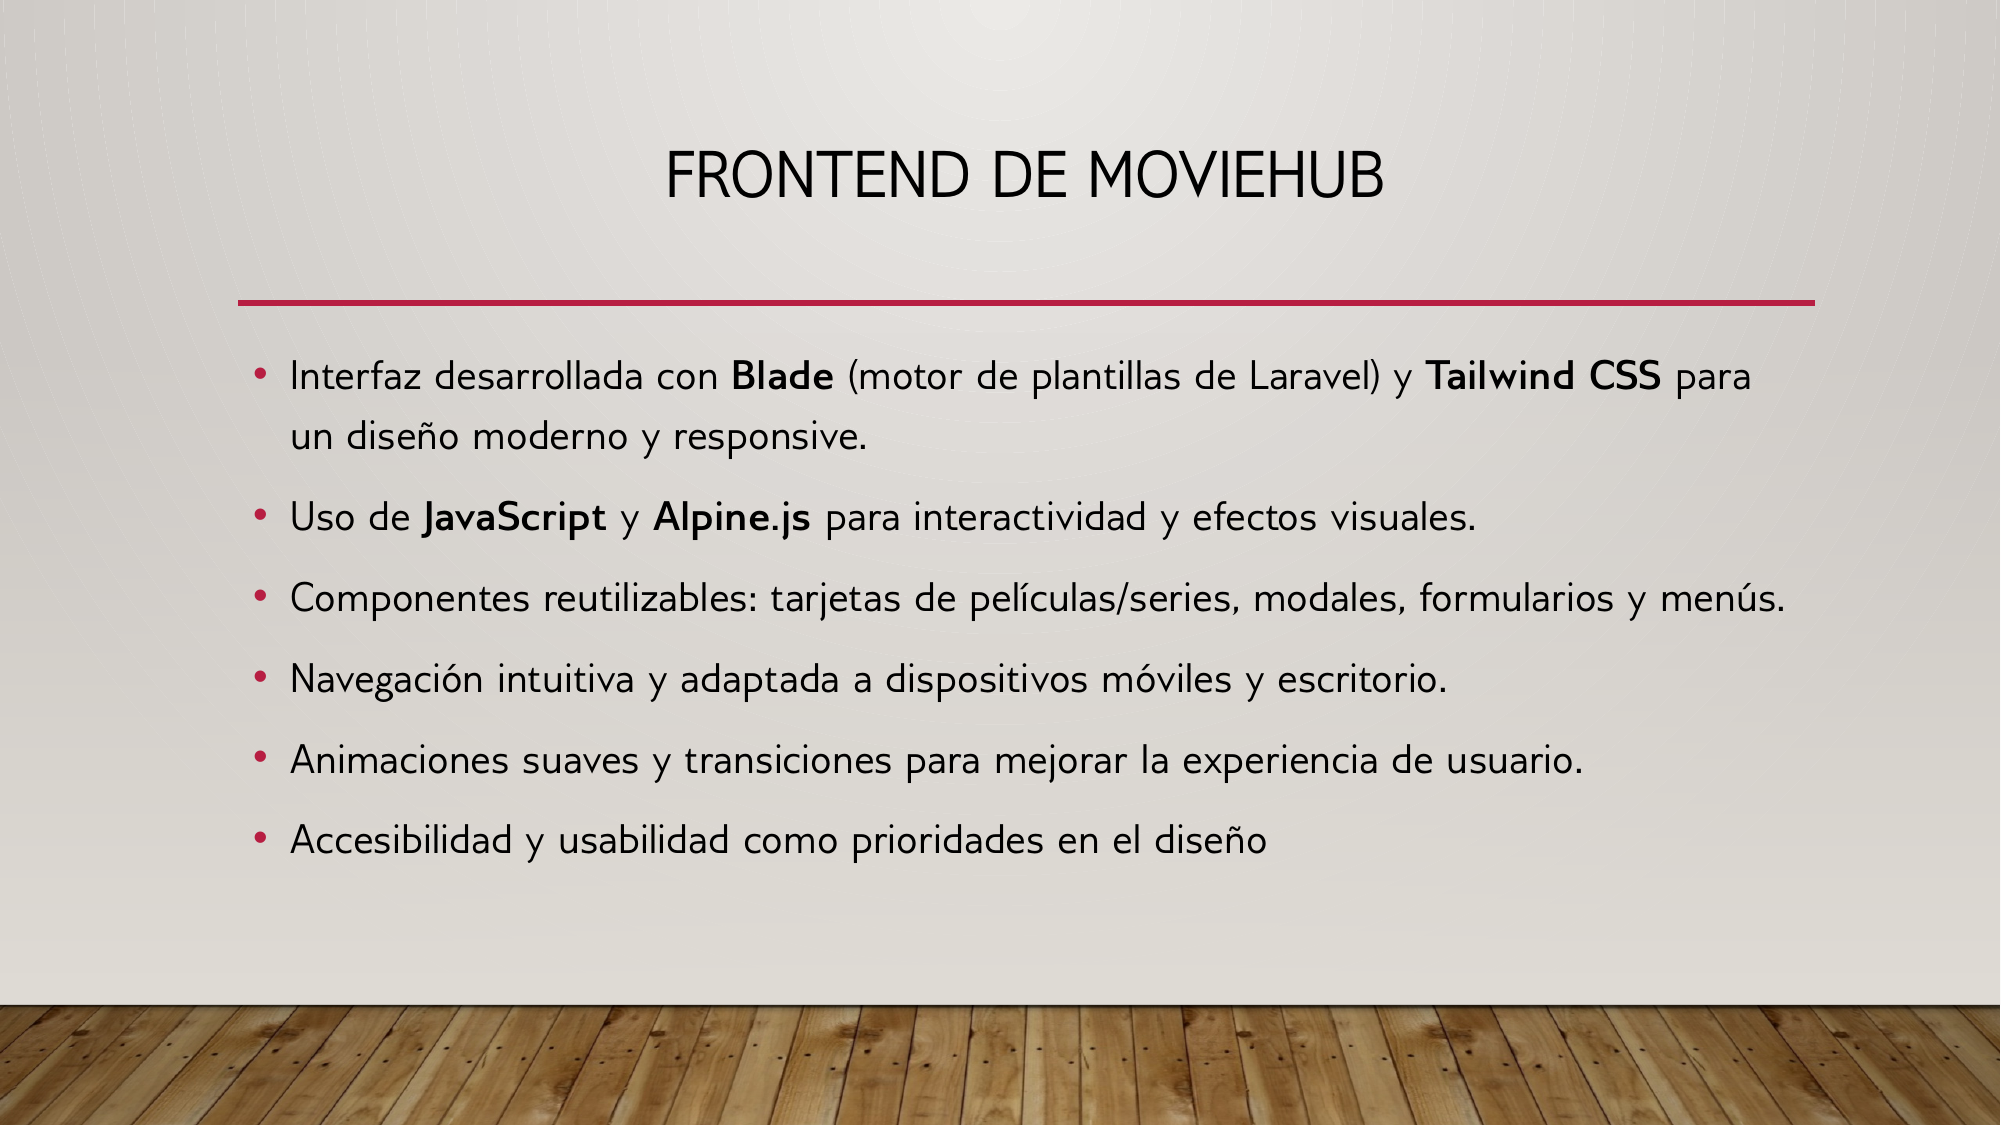

# FrontEnd de moviehub
Interfaz desarrollada con Blade (motor de plantillas de Laravel) y Tailwind CSS para un diseño moderno y responsive.
Uso de JavaScript y Alpine.js para interactividad y efectos visuales.
Componentes reutilizables: tarjetas de películas/series, modales, formularios y menús.
Navegación intuitiva y adaptada a dispositivos móviles y escritorio.
Animaciones suaves y transiciones para mejorar la experiencia de usuario.
Accesibilidad y usabilidad como prioridades en el diseño